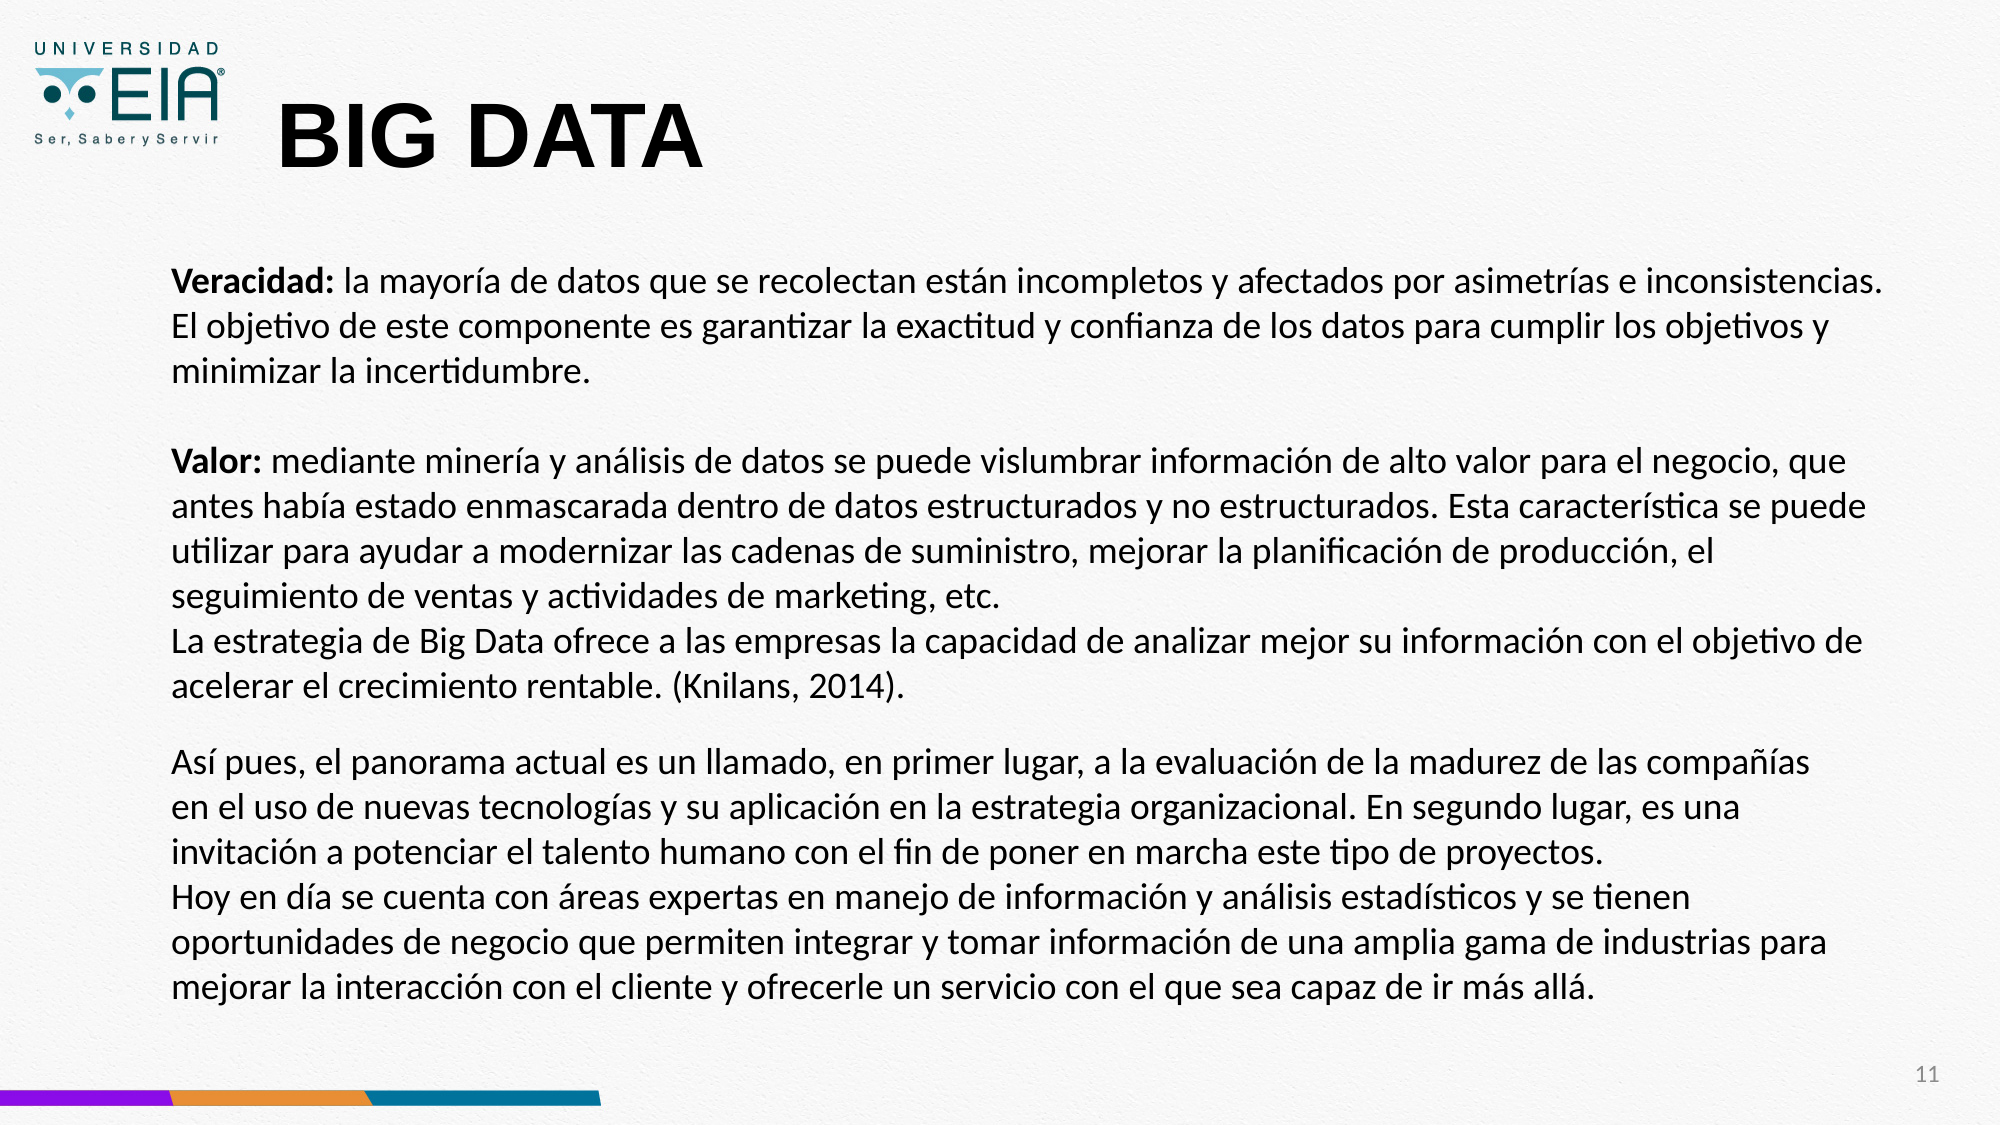

# BIG DATA
Veracidad: la mayoría de datos que se recolectan están incompletos y afectados por asimetrías e inconsistencias. El objetivo de este componente es garantizar la exactitud y confianza de los datos para cumplir los objetivos y minimizar la incertidumbre.

Valor: mediante minería y análisis de datos se puede vislumbrar información de alto valor para el negocio, que antes había estado enmascarada dentro de datos estructurados y no estructurados. Esta característica se puede utilizar para ayudar a modernizar las cadenas de suministro, mejorar la planificación de producción, el seguimiento de ventas y actividades de marketing, etc.
La estrategia de Big Data ofrece a las empresas la capacidad de analizar mejor su información con el objetivo de acelerar el crecimiento rentable. (Knilans, 2014).

Así pues, el panorama actual es un llamado, en primer lugar, a la evaluación de la madurez de las compañías en el uso de nuevas tecnologías y su aplicación en la estrategia organizacional. En segundo lugar, es una invitación a potenciar el talento humano con el fin de poner en marcha este tipo de proyectos.
Hoy en día se cuenta con áreas expertas en manejo de información y análisis estadísticos y se tienen oportunidades de negocio que permiten integrar y tomar información de una amplia gama de industrias para mejorar la interacción con el cliente y ofrecerle un servicio con el que sea capaz de ir más allá.
11